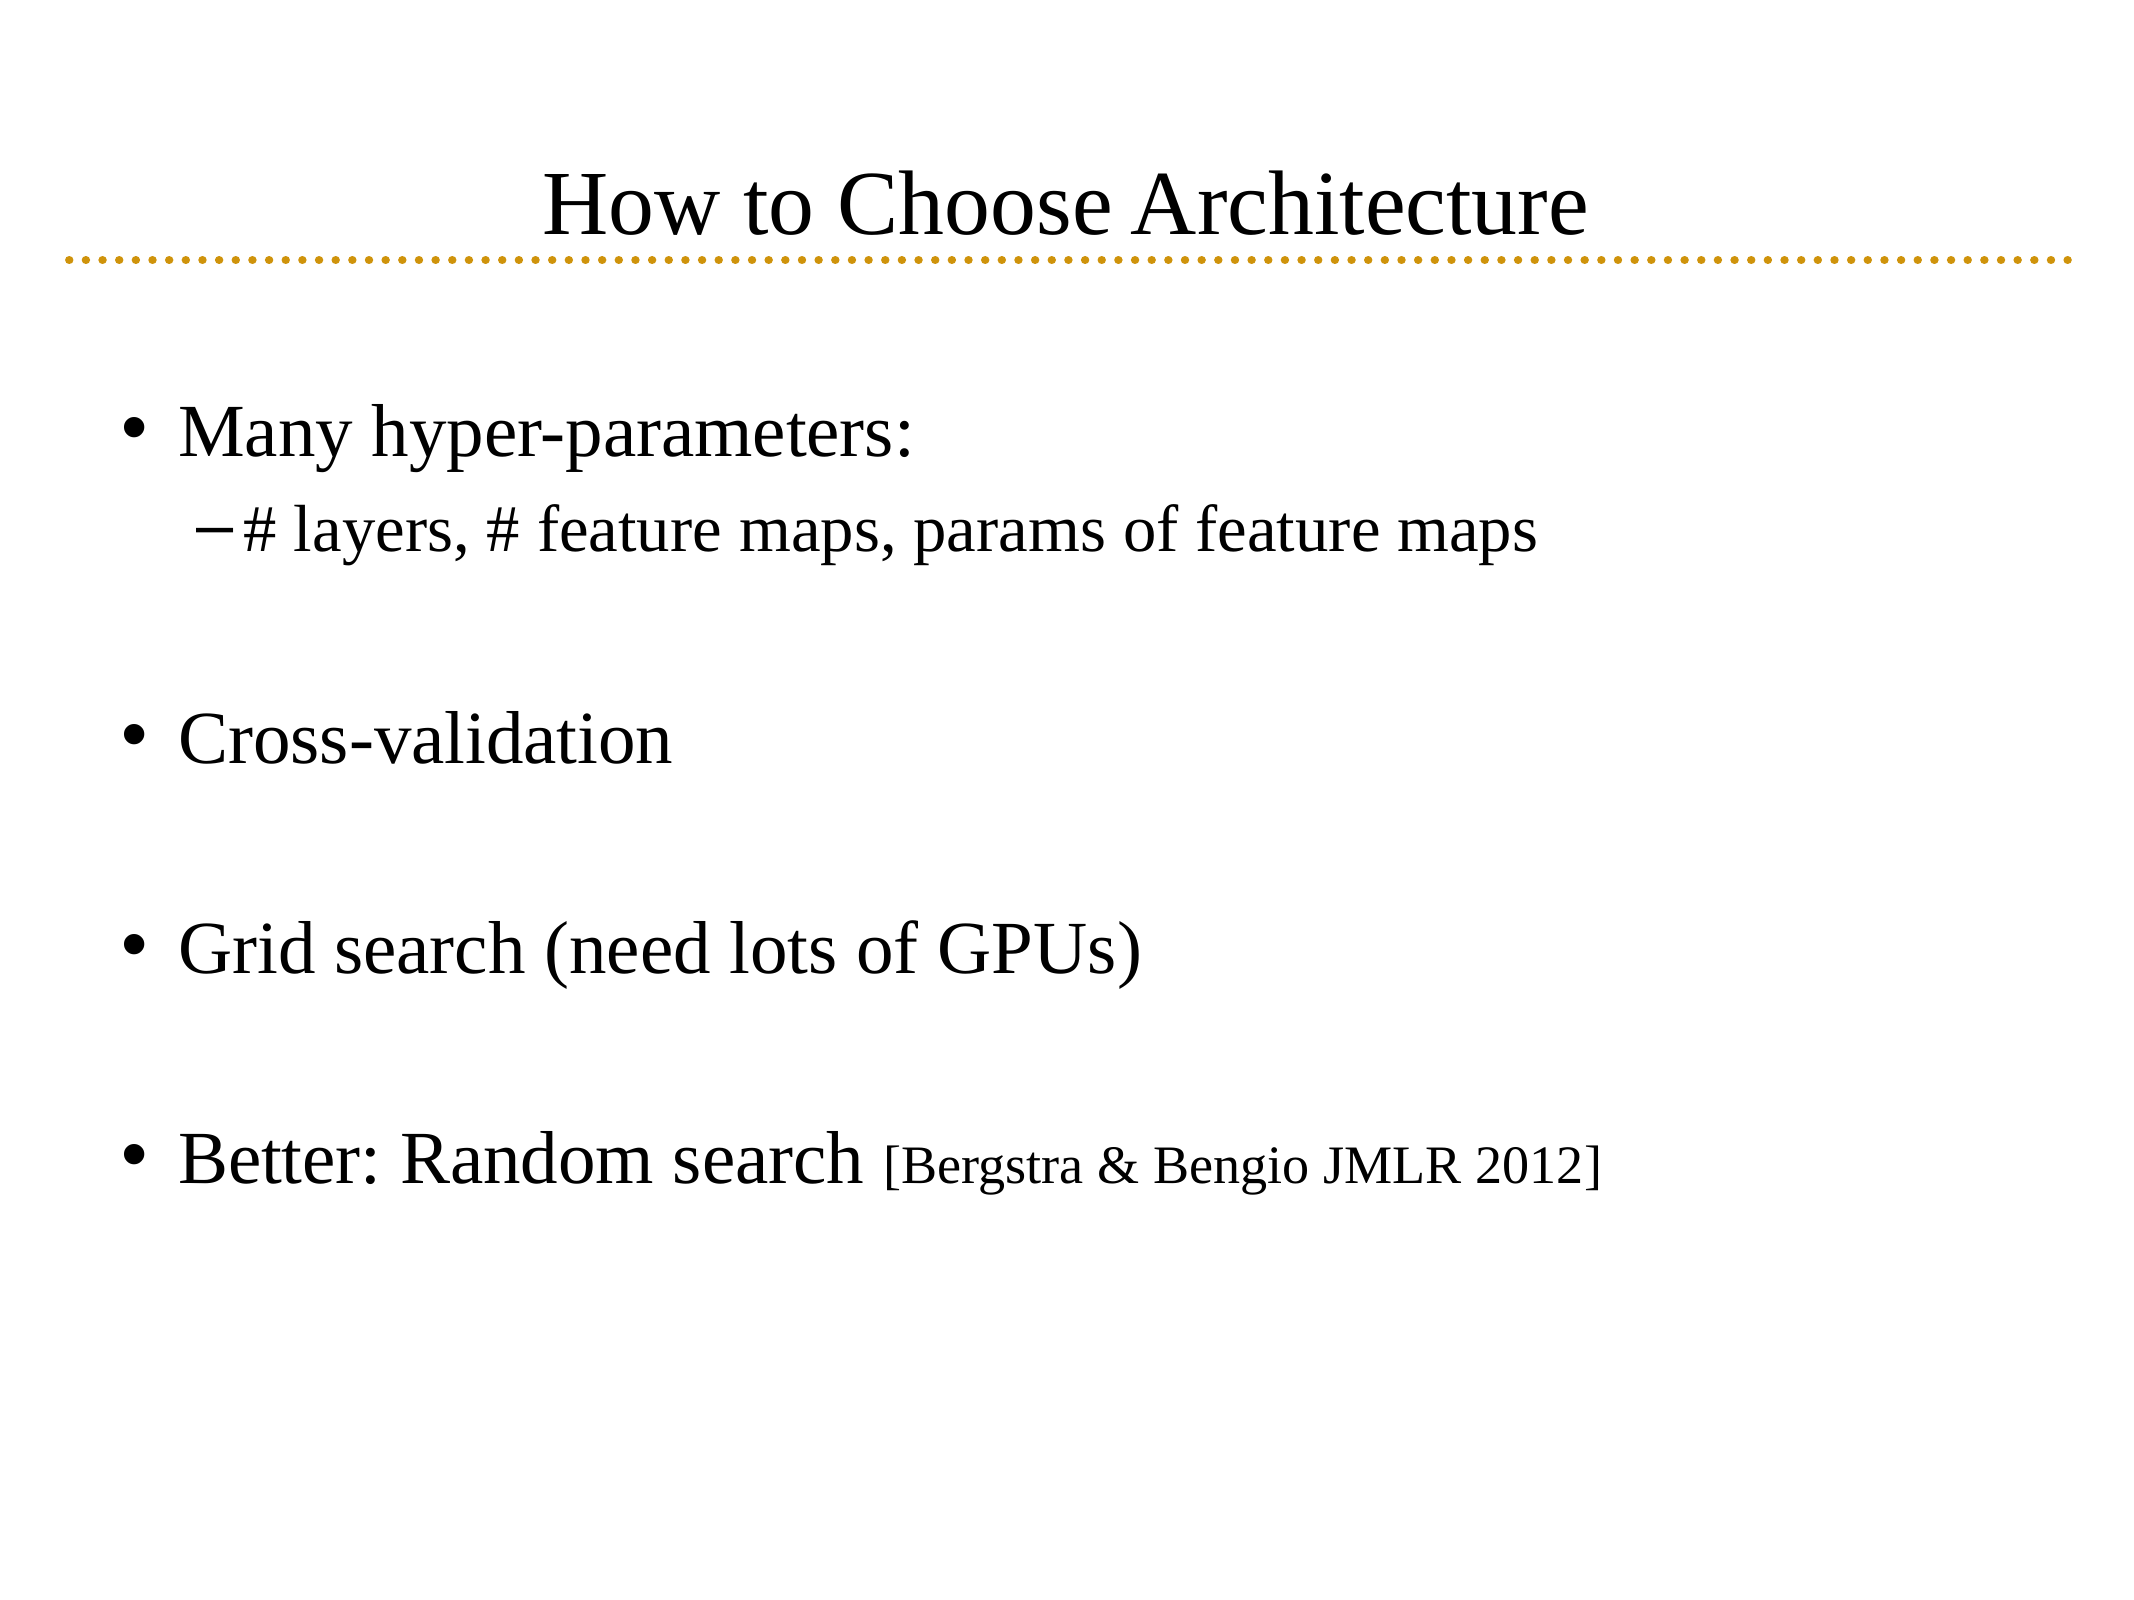

# How to Choose Architecture
Many hyper-parameters:
# layers, # feature maps, params of feature maps

Cross-validation

Grid search (need lots of GPUs)

Better: Random search [Bergstra & Bengio JMLR 2012]